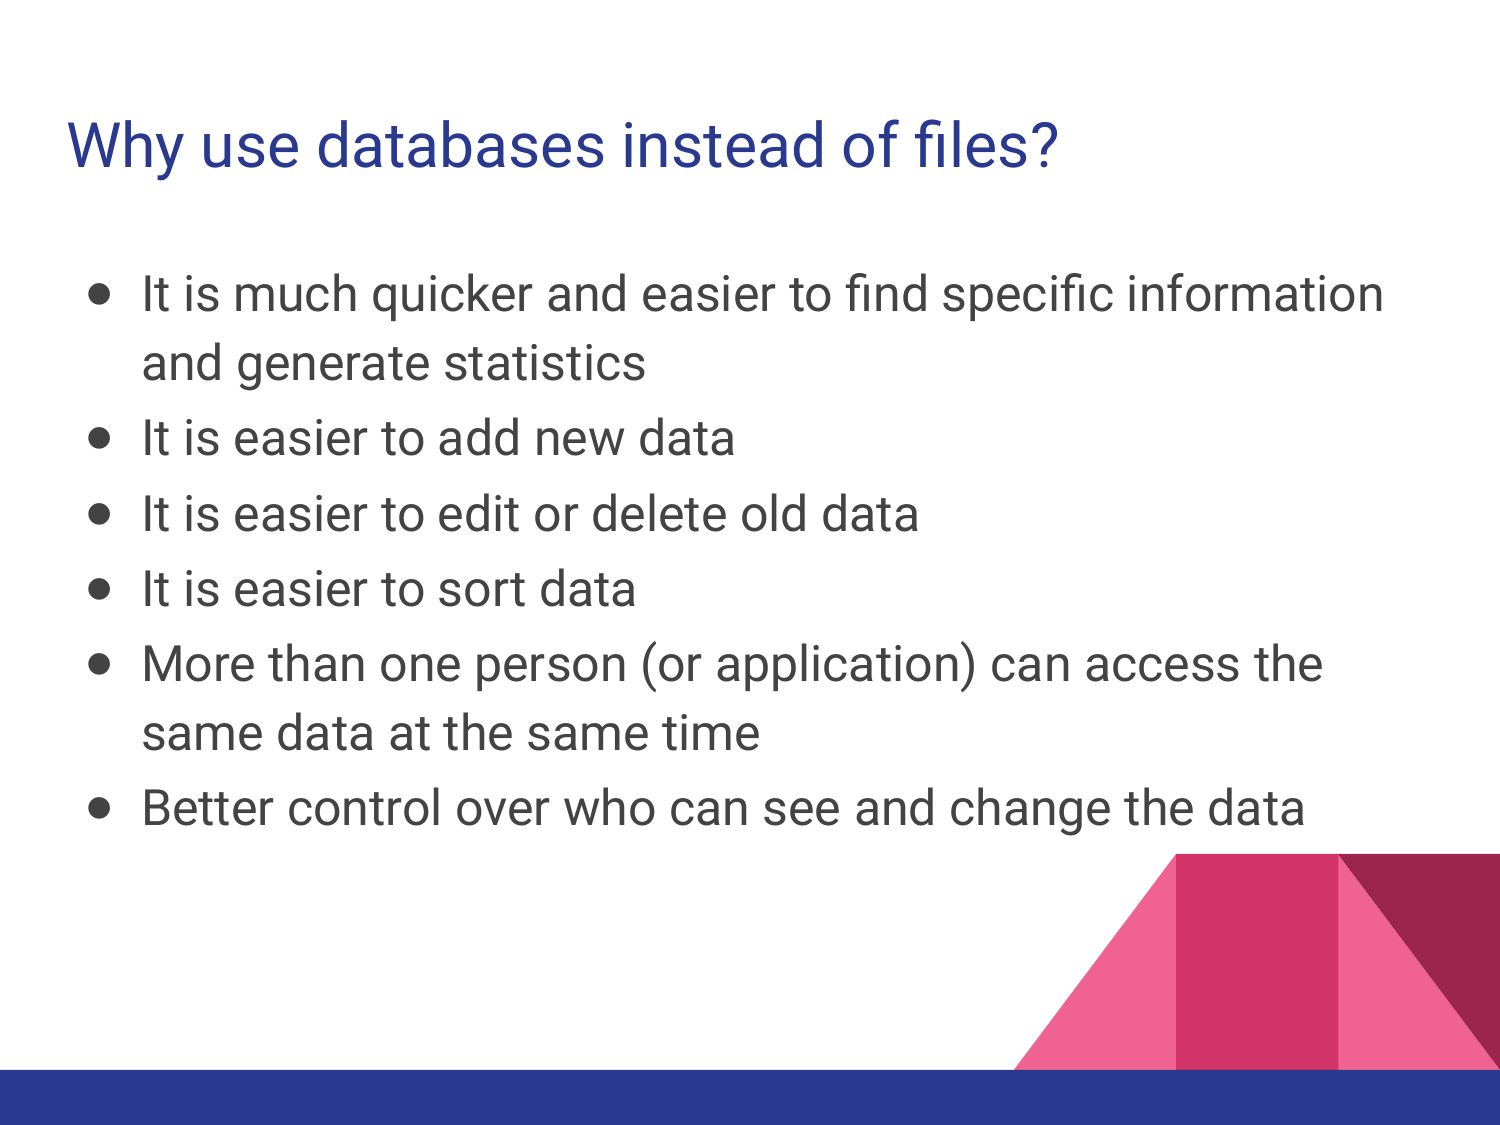

# Why use databases instead of files?
It is much quicker and easier to find specific information and generate statistics
It is easier to add new data
It is easier to edit or delete old data
It is easier to sort data
More than one person (or application) can access the same data at the same time
Better control over who can see and change the data